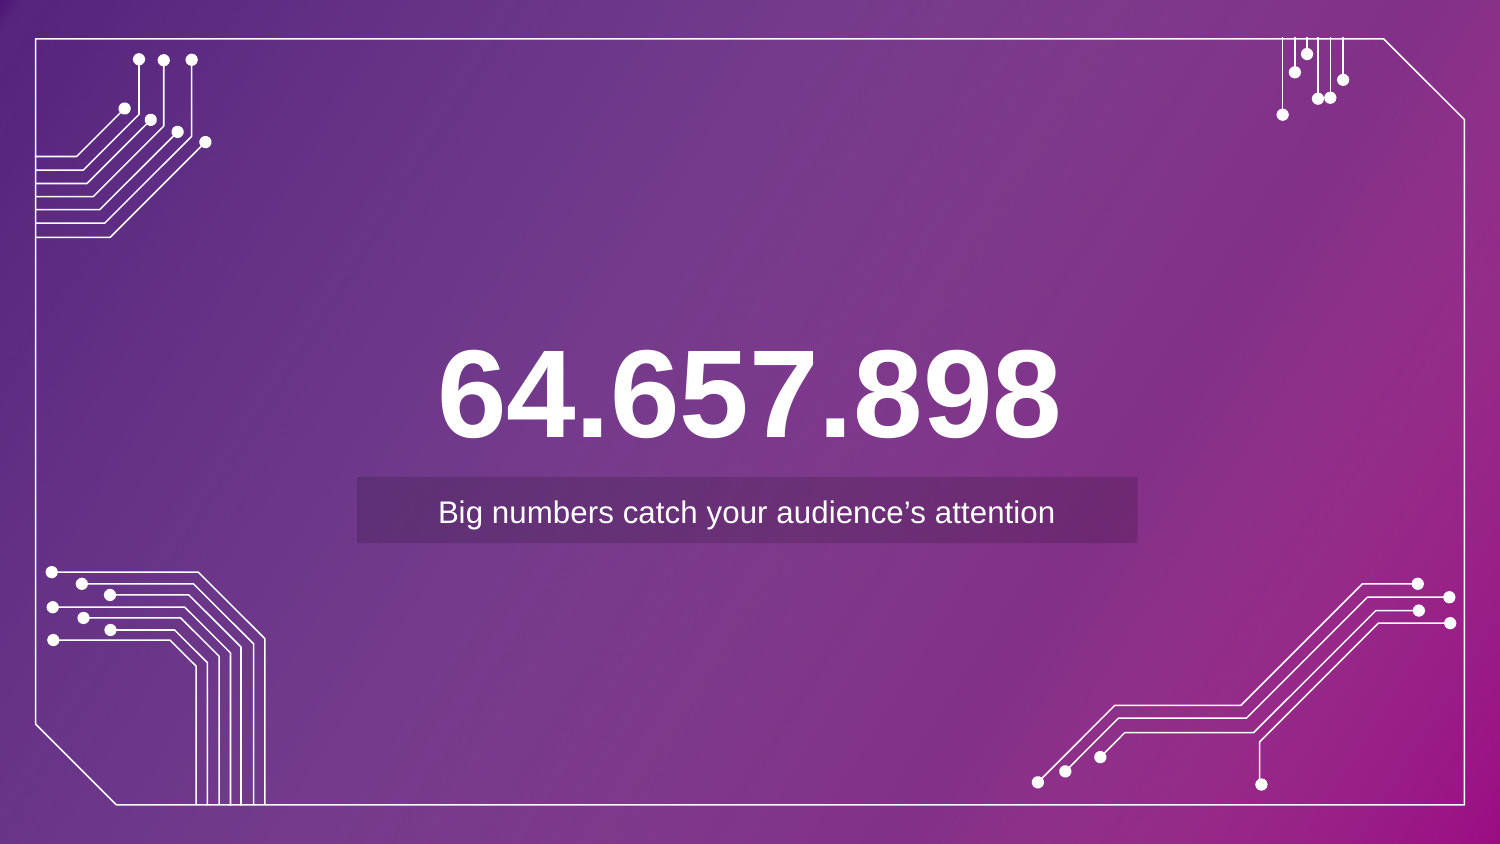

# 64.657.898
Big numbers catch your audience’s attention